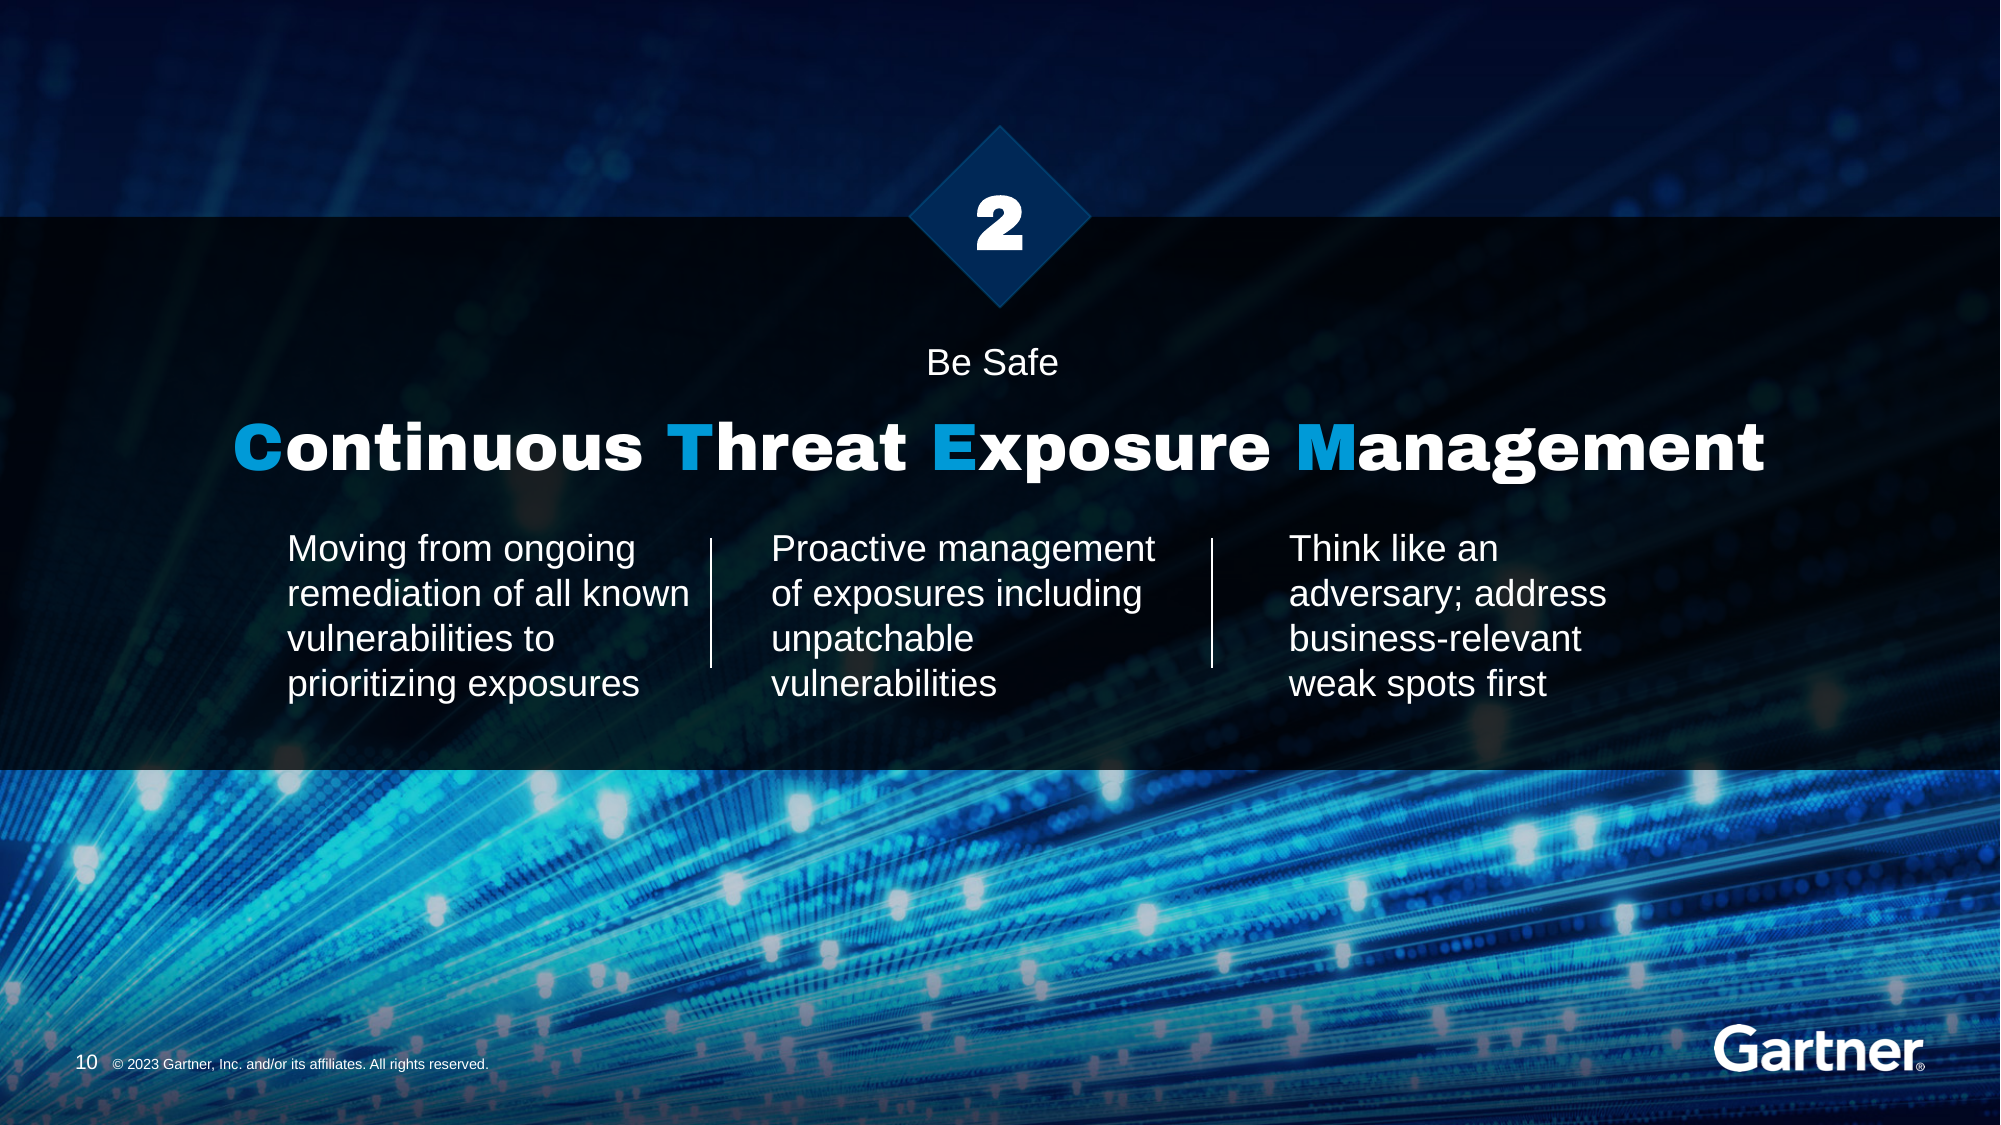

2

Be Safe
Continuous Threat Exposure Management
Moving from ongoing remediation of all known vulnerabilities to prioritizing exposures
Proactive management of exposures including unpatchable vulnerabilities
Think like an adversary; address business-relevant weak spots first